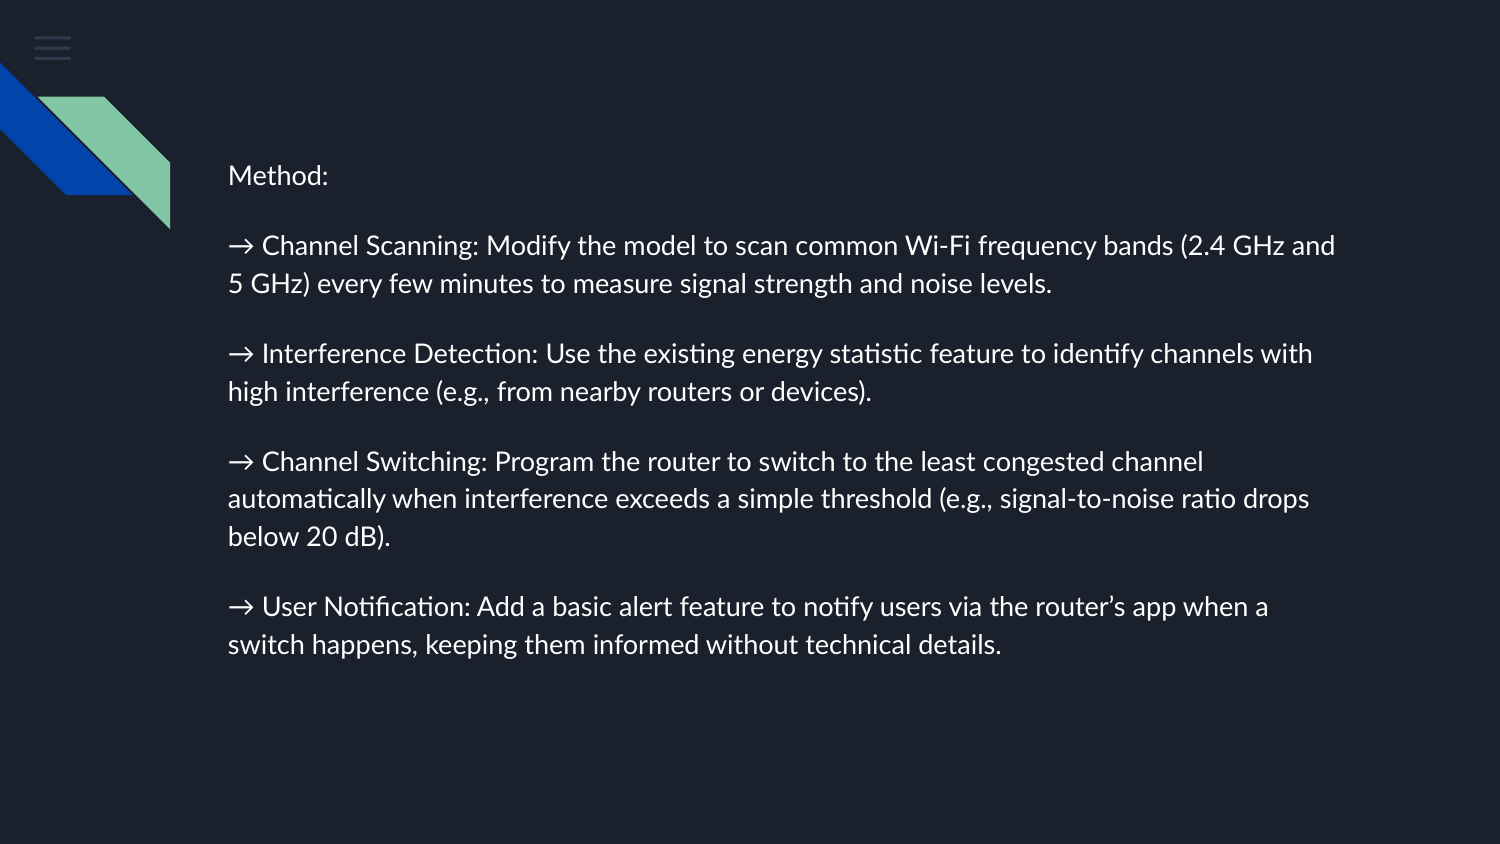

#
Method:
→ Channel Scanning: Modify the model to scan common Wi-Fi frequency bands (2.4 GHz and 5 GHz) every few minutes to measure signal strength and noise levels.
→ Interference Detection: Use the existing energy statistic feature to identify channels with high interference (e.g., from nearby routers or devices).
→ Channel Switching: Program the router to switch to the least congested channel automatically when interference exceeds a simple threshold (e.g., signal-to-noise ratio drops below 20 dB).
→ User Notification: Add a basic alert feature to notify users via the router’s app when a switch happens, keeping them informed without technical details.